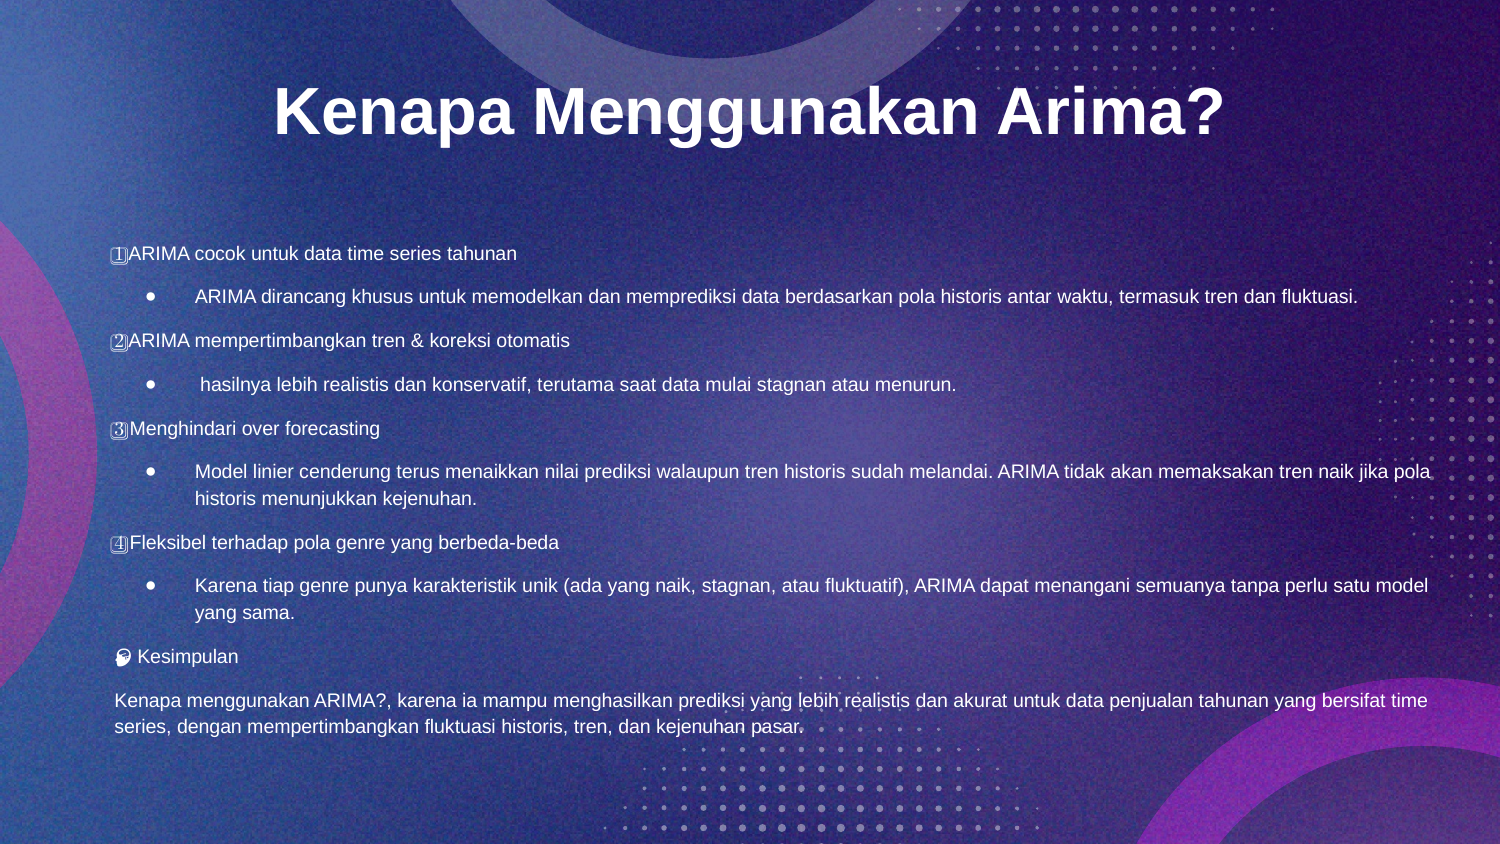

# Kenapa Menggunakan Arima?
1️⃣ ARIMA cocok untuk data time series tahunan
ARIMA dirancang khusus untuk memodelkan dan memprediksi data berdasarkan pola historis antar waktu, termasuk tren dan fluktuasi.
2️⃣ ARIMA mempertimbangkan tren & koreksi otomatis
 hasilnya lebih realistis dan konservatif, terutama saat data mulai stagnan atau menurun.
3️⃣ Menghindari over forecasting
Model linier cenderung terus menaikkan nilai prediksi walaupun tren historis sudah melandai. ARIMA tidak akan memaksakan tren naik jika pola historis menunjukkan kejenuhan.
4️⃣ Fleksibel terhadap pola genre yang berbeda-beda
Karena tiap genre punya karakteristik unik (ada yang naik, stagnan, atau fluktuatif), ARIMA dapat menangani semuanya tanpa perlu satu model yang sama.
🧠 Kesimpulan
Kenapa menggunakan ARIMA?, karena ia mampu menghasilkan prediksi yang lebih realistis dan akurat untuk data penjualan tahunan yang bersifat time series, dengan mempertimbangkan fluktuasi historis, tren, dan kejenuhan pasar.